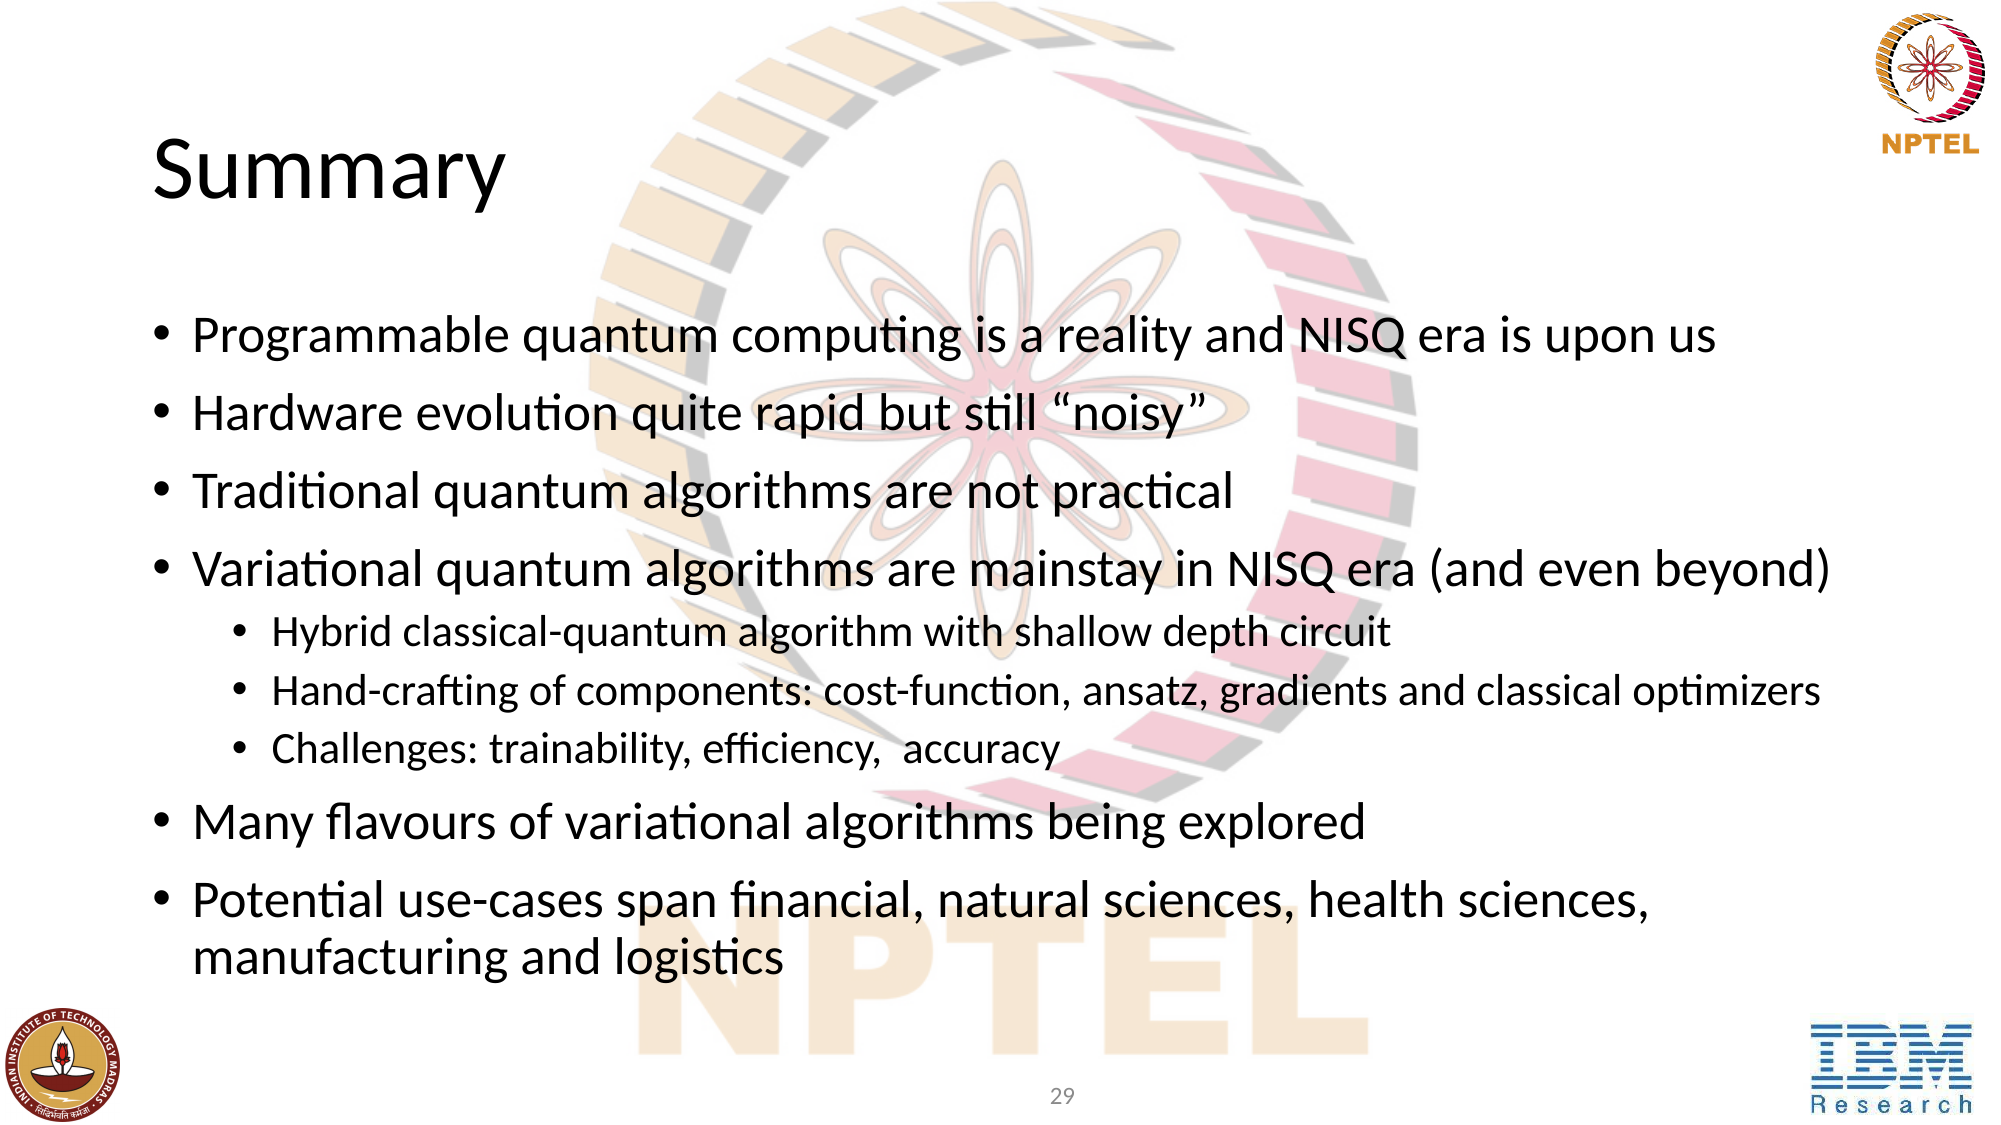

# Summary
Programmable quantum computing is a reality and NISQ era is upon us
Hardware evolution quite rapid but still “noisy”
Traditional quantum algorithms are not practical
Variational quantum algorithms are mainstay in NISQ era (and even beyond)
Hybrid classical-quantum algorithm with shallow depth circuit
Hand-crafting of components: cost-function, ansatz, gradients and classical optimizers
Challenges: trainability, efficiency,  accuracy
Many flavours of variational algorithms being explored
Potential use-cases span financial, natural sciences, health sciences, manufacturing and logistics
29